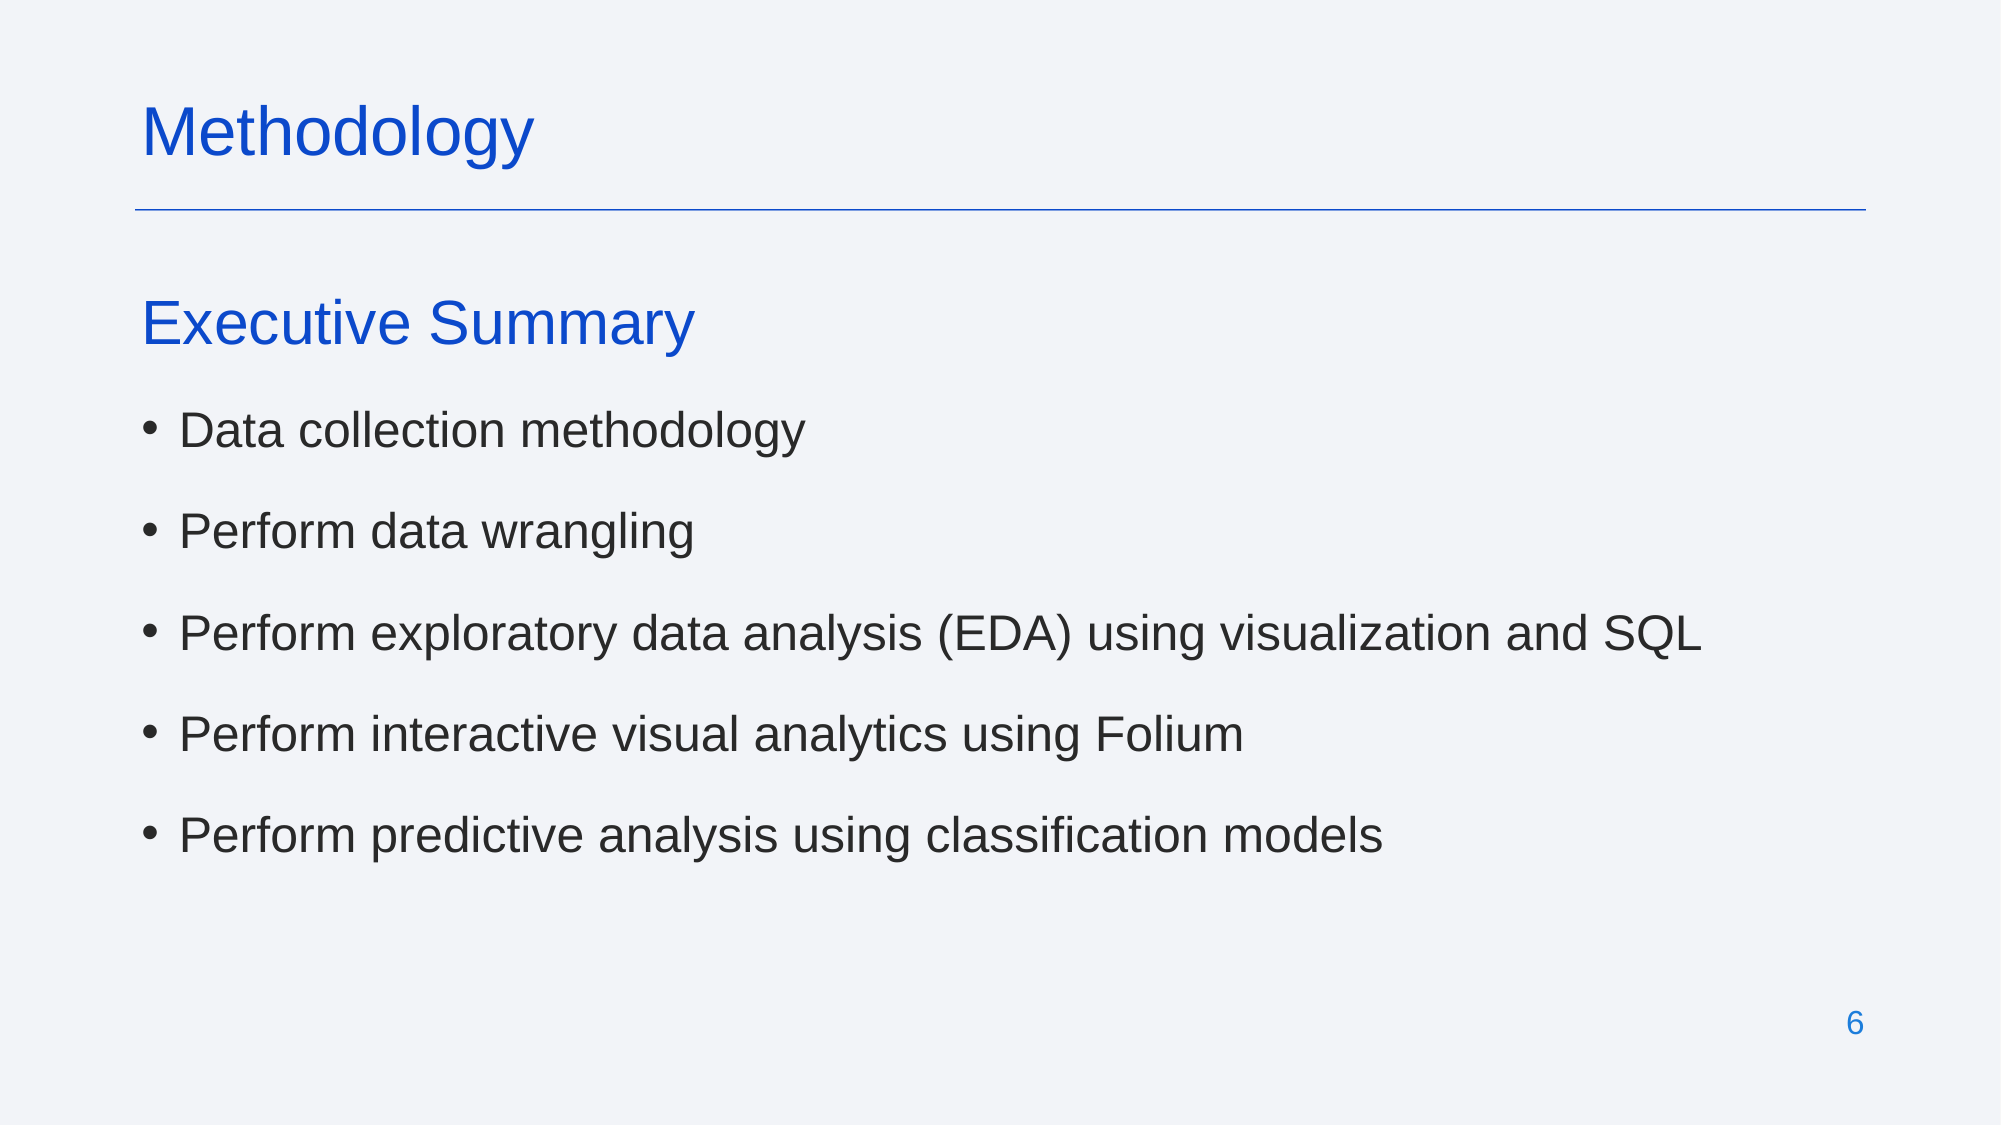

Methodology
Executive Summary
Data collection methodology
Perform data wrangling
Perform exploratory data analysis (EDA) using visualization and SQL
Perform interactive visual analytics using Folium
Perform predictive analysis using classification models

6